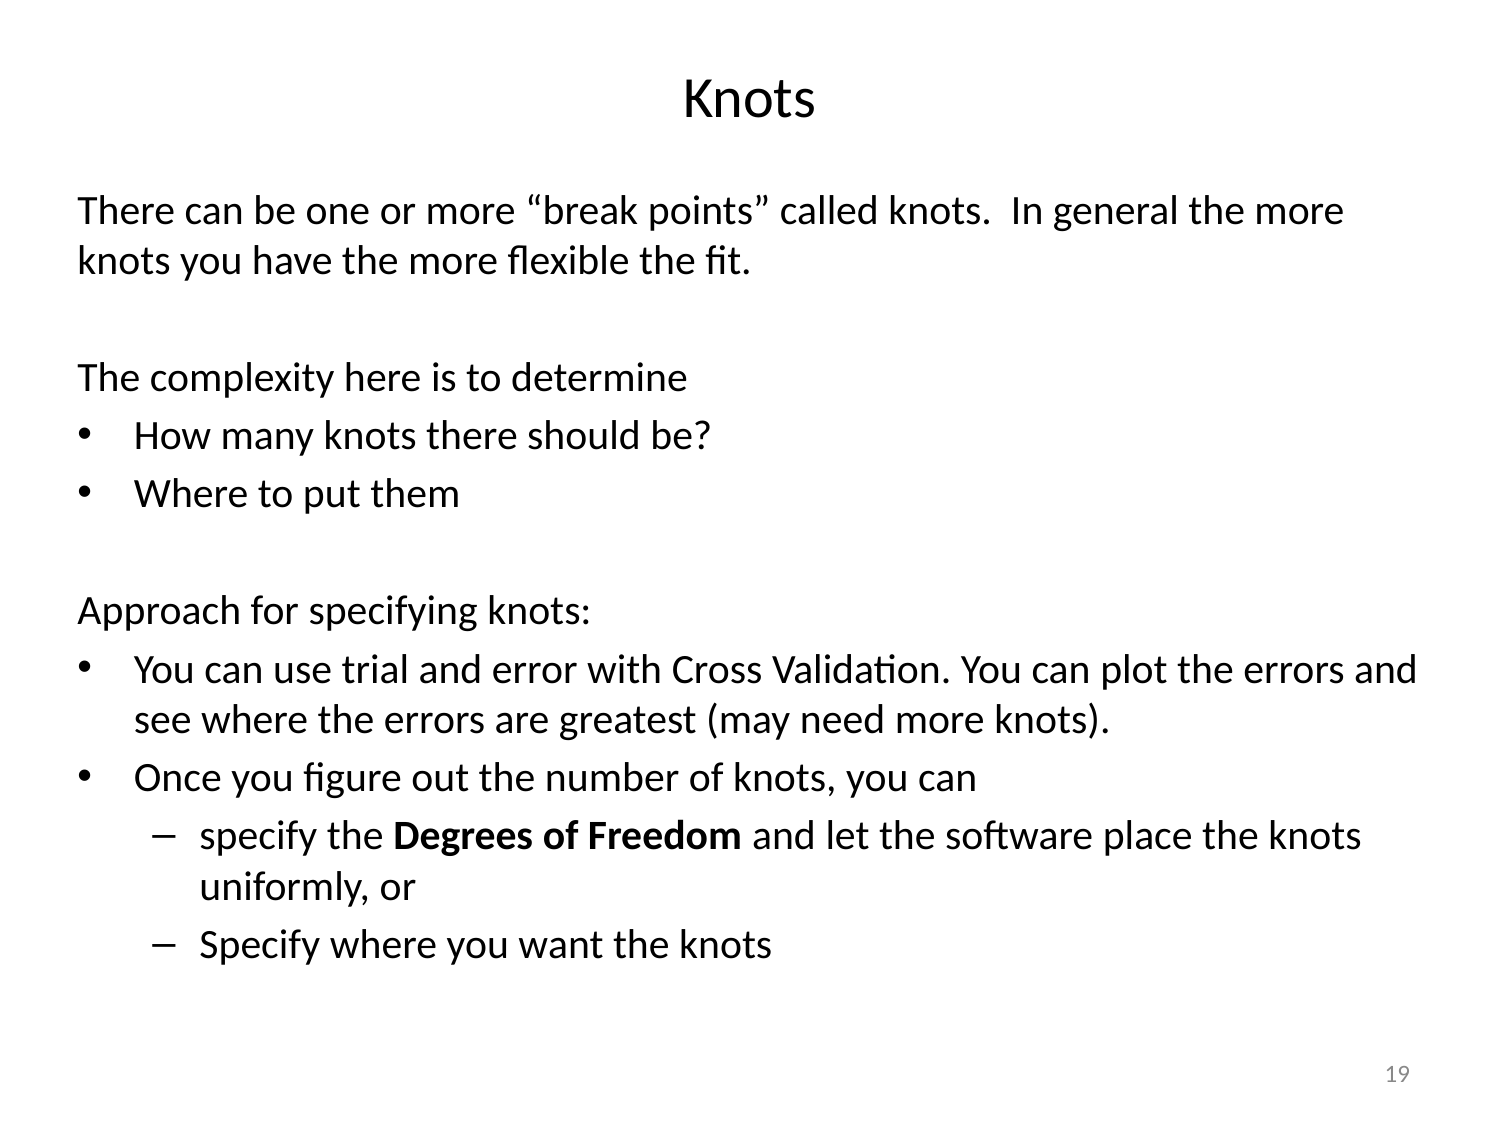

# Knots
There can be one or more “break points” called knots.  In general the more knots you have the more flexible the fit.

The complexity here is to determine
How many knots there should be?
Where to put them

Approach for specifying knots:
You can use trial and error with Cross Validation. You can plot the errors and see where the errors are greatest (may need more knots).
Once you figure out the number of knots, you can
specify the Degrees of Freedom and let the software place the knots uniformly, or
Specify where you want the knots
19